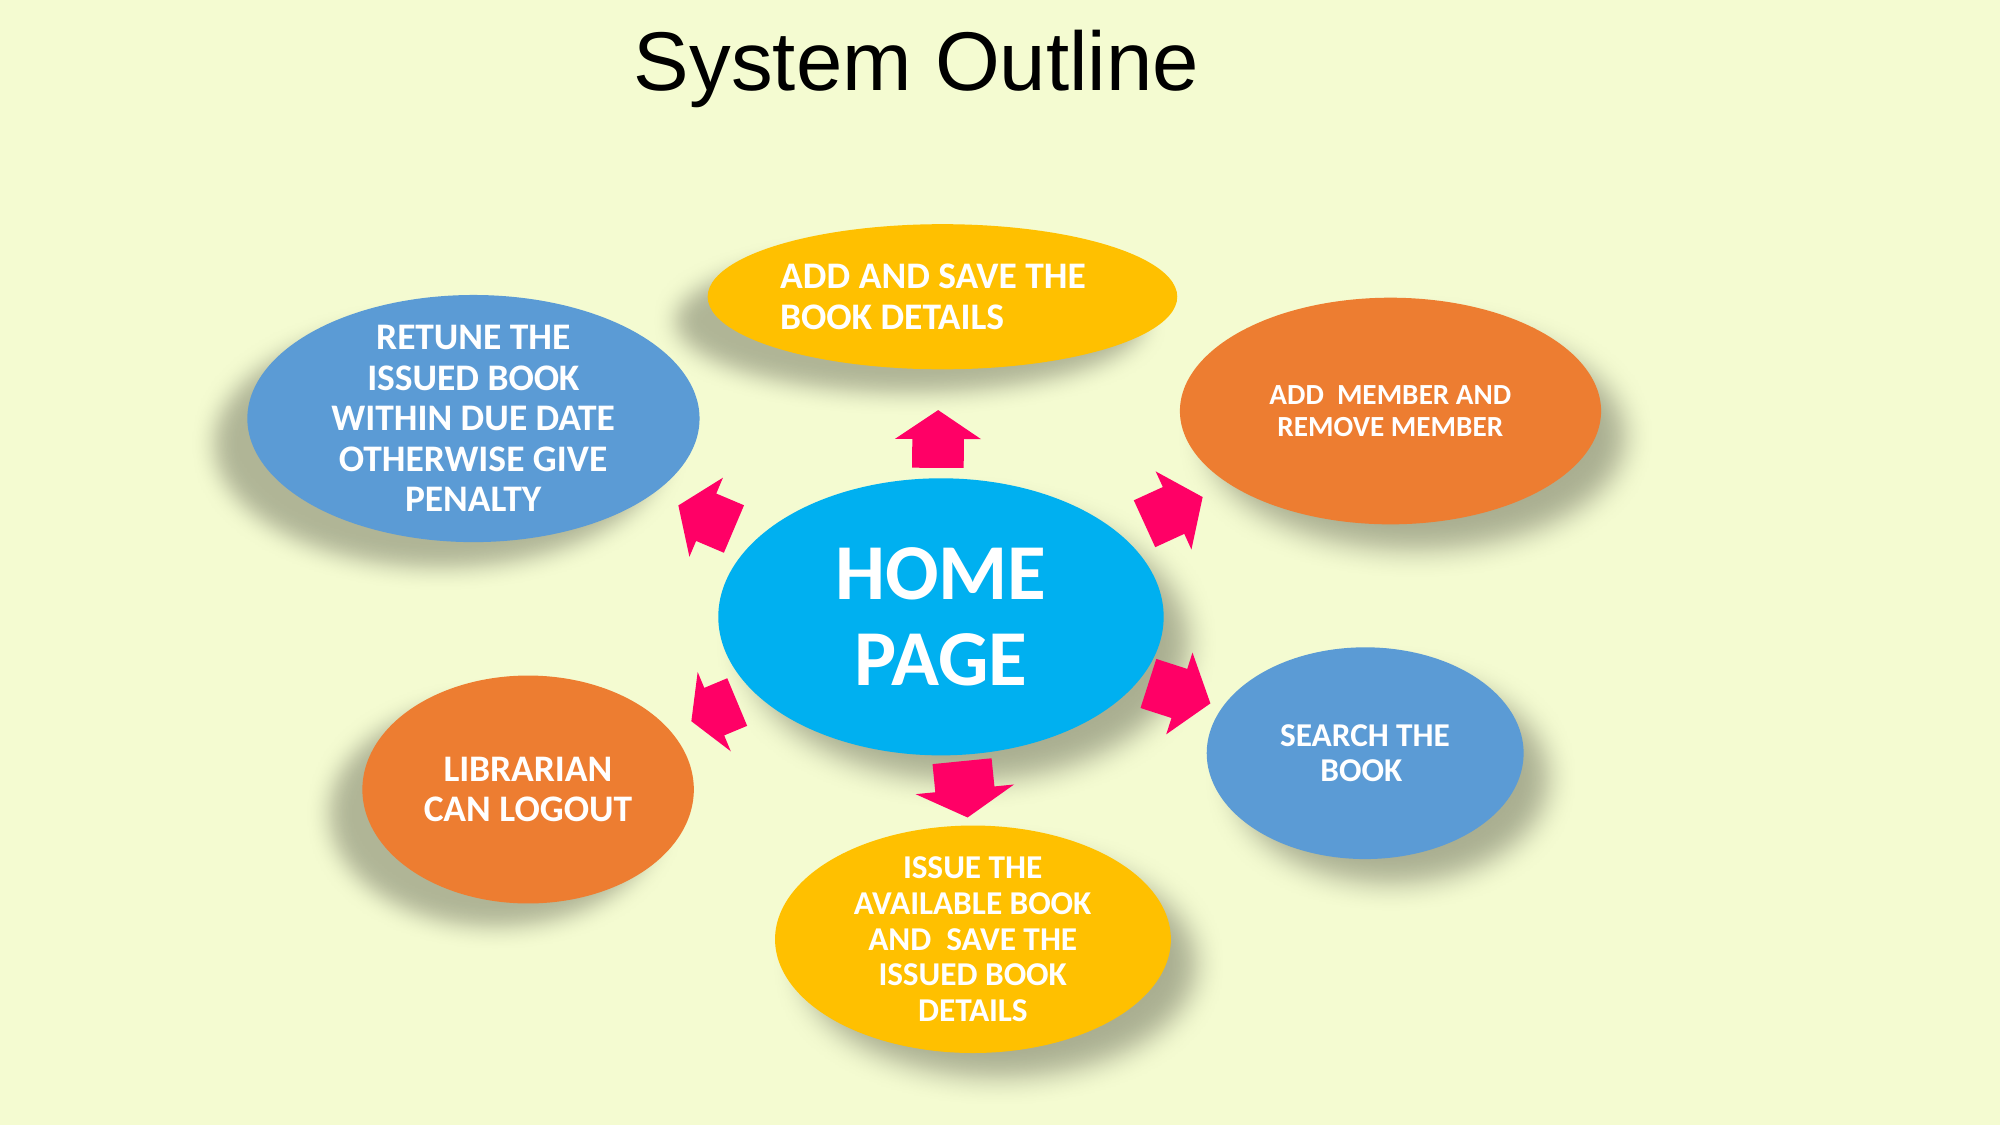

System Outline
HOME PAGE

ADD AND SAVE THE BOOK DETAILS

ADD  MEMBER AND REMOVE MEMBER

SEARCH THE BOOK

ISSUE THE AVAILABLE BOOK AND  SAVE THE ISSUED BOOK DETAILS

LIBRARIAN CAN LOGOUT

RETUNE THE ISSUED BOOK WITHIN DUE DATE OTHERWISE GIVE PENALTY